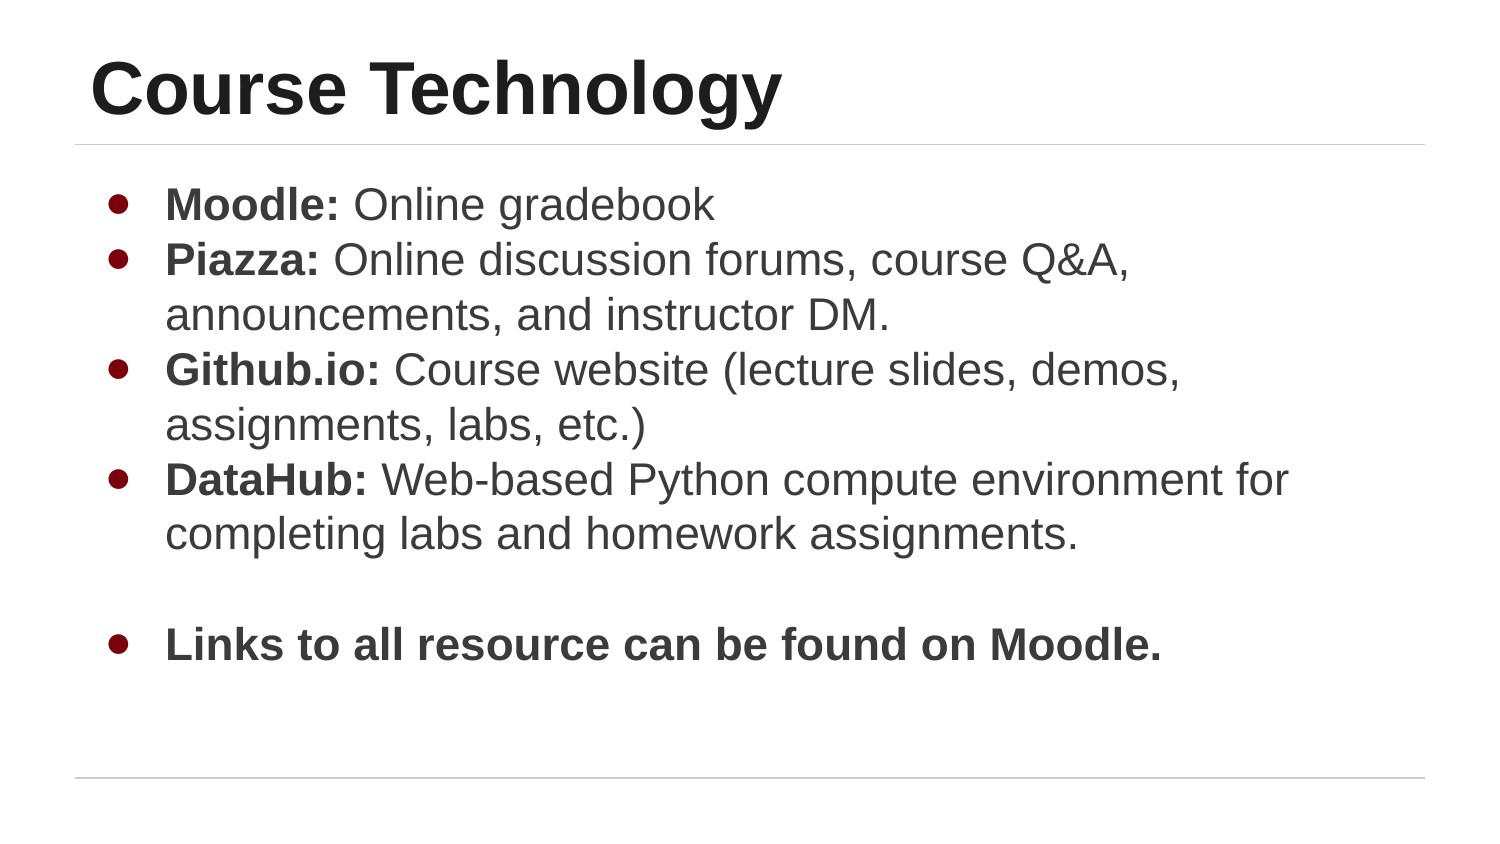

# Course Technology
Moodle: Online gradebook
Piazza: Online discussion forums, course Q&A, announcements, and instructor DM.
Github.io: Course website (lecture slides, demos, assignments, labs, etc.)
DataHub: Web-based Python compute environment for completing labs and homework assignments.
Links to all resource can be found on Moodle.